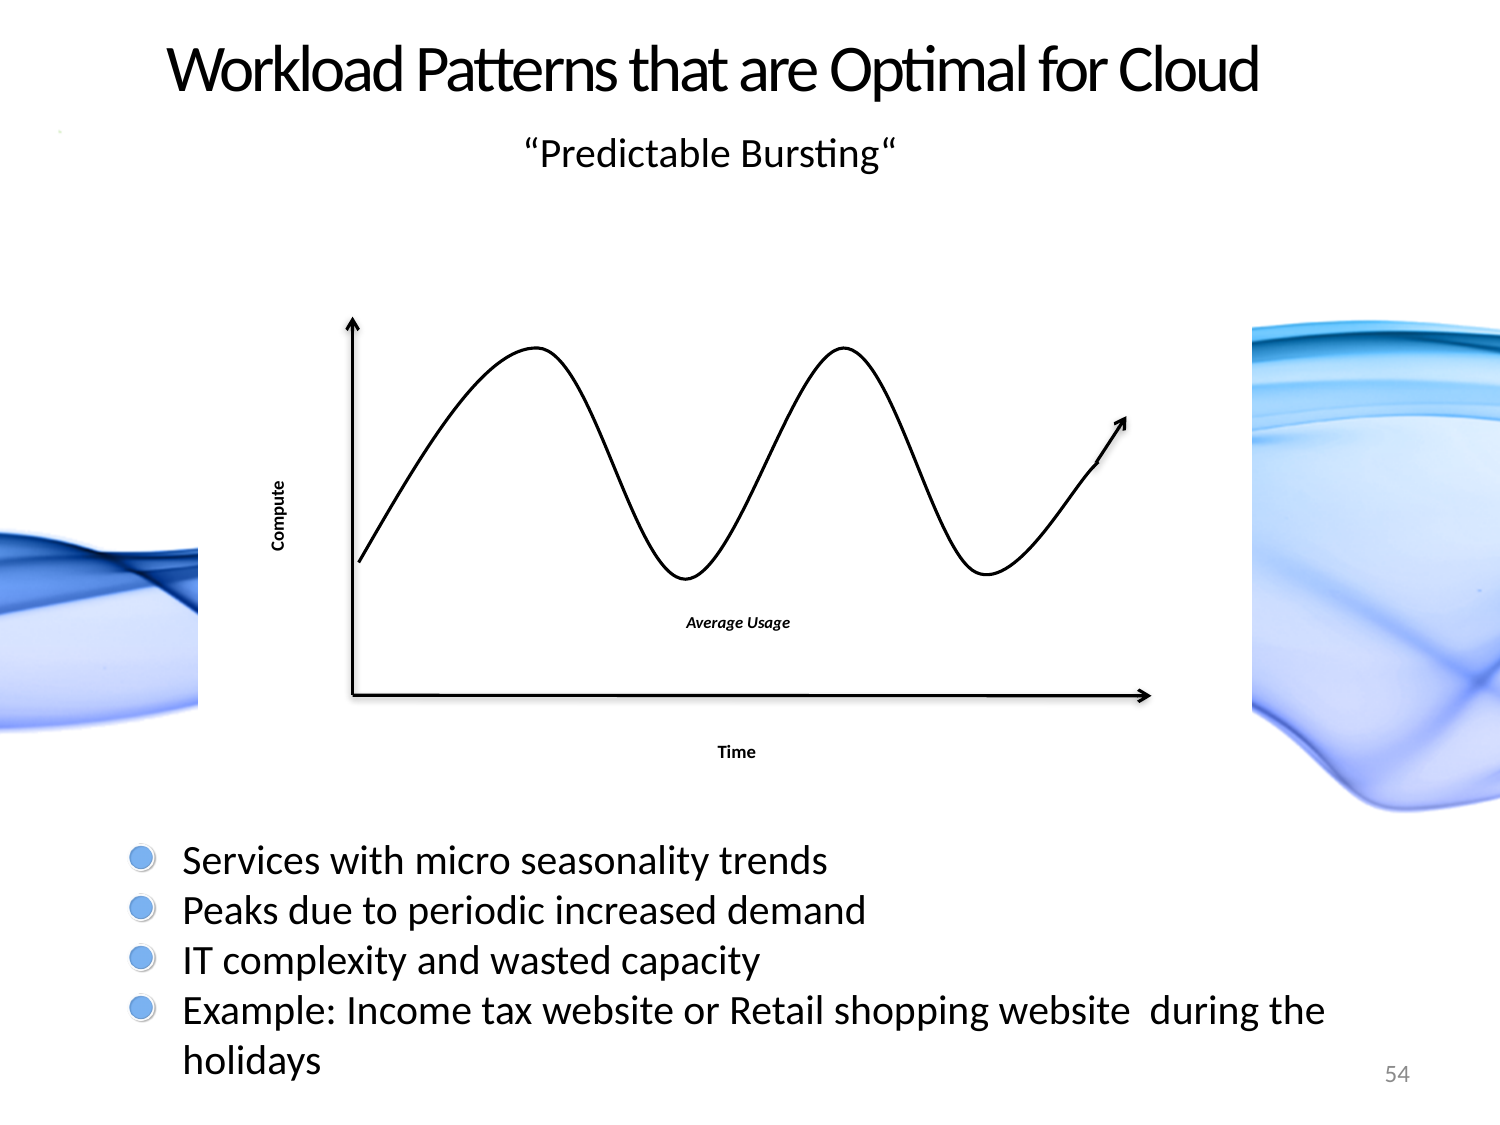

Workload Patterns that are Optimal for Cloud

“Predictable Bursting“

Compute
Average Usage
Time
Services with micro seasonality trends
Peaks due to periodic increased demand
IT complexity and wasted capacity
Example: Income tax website or Retail shopping website  during the holidays
54